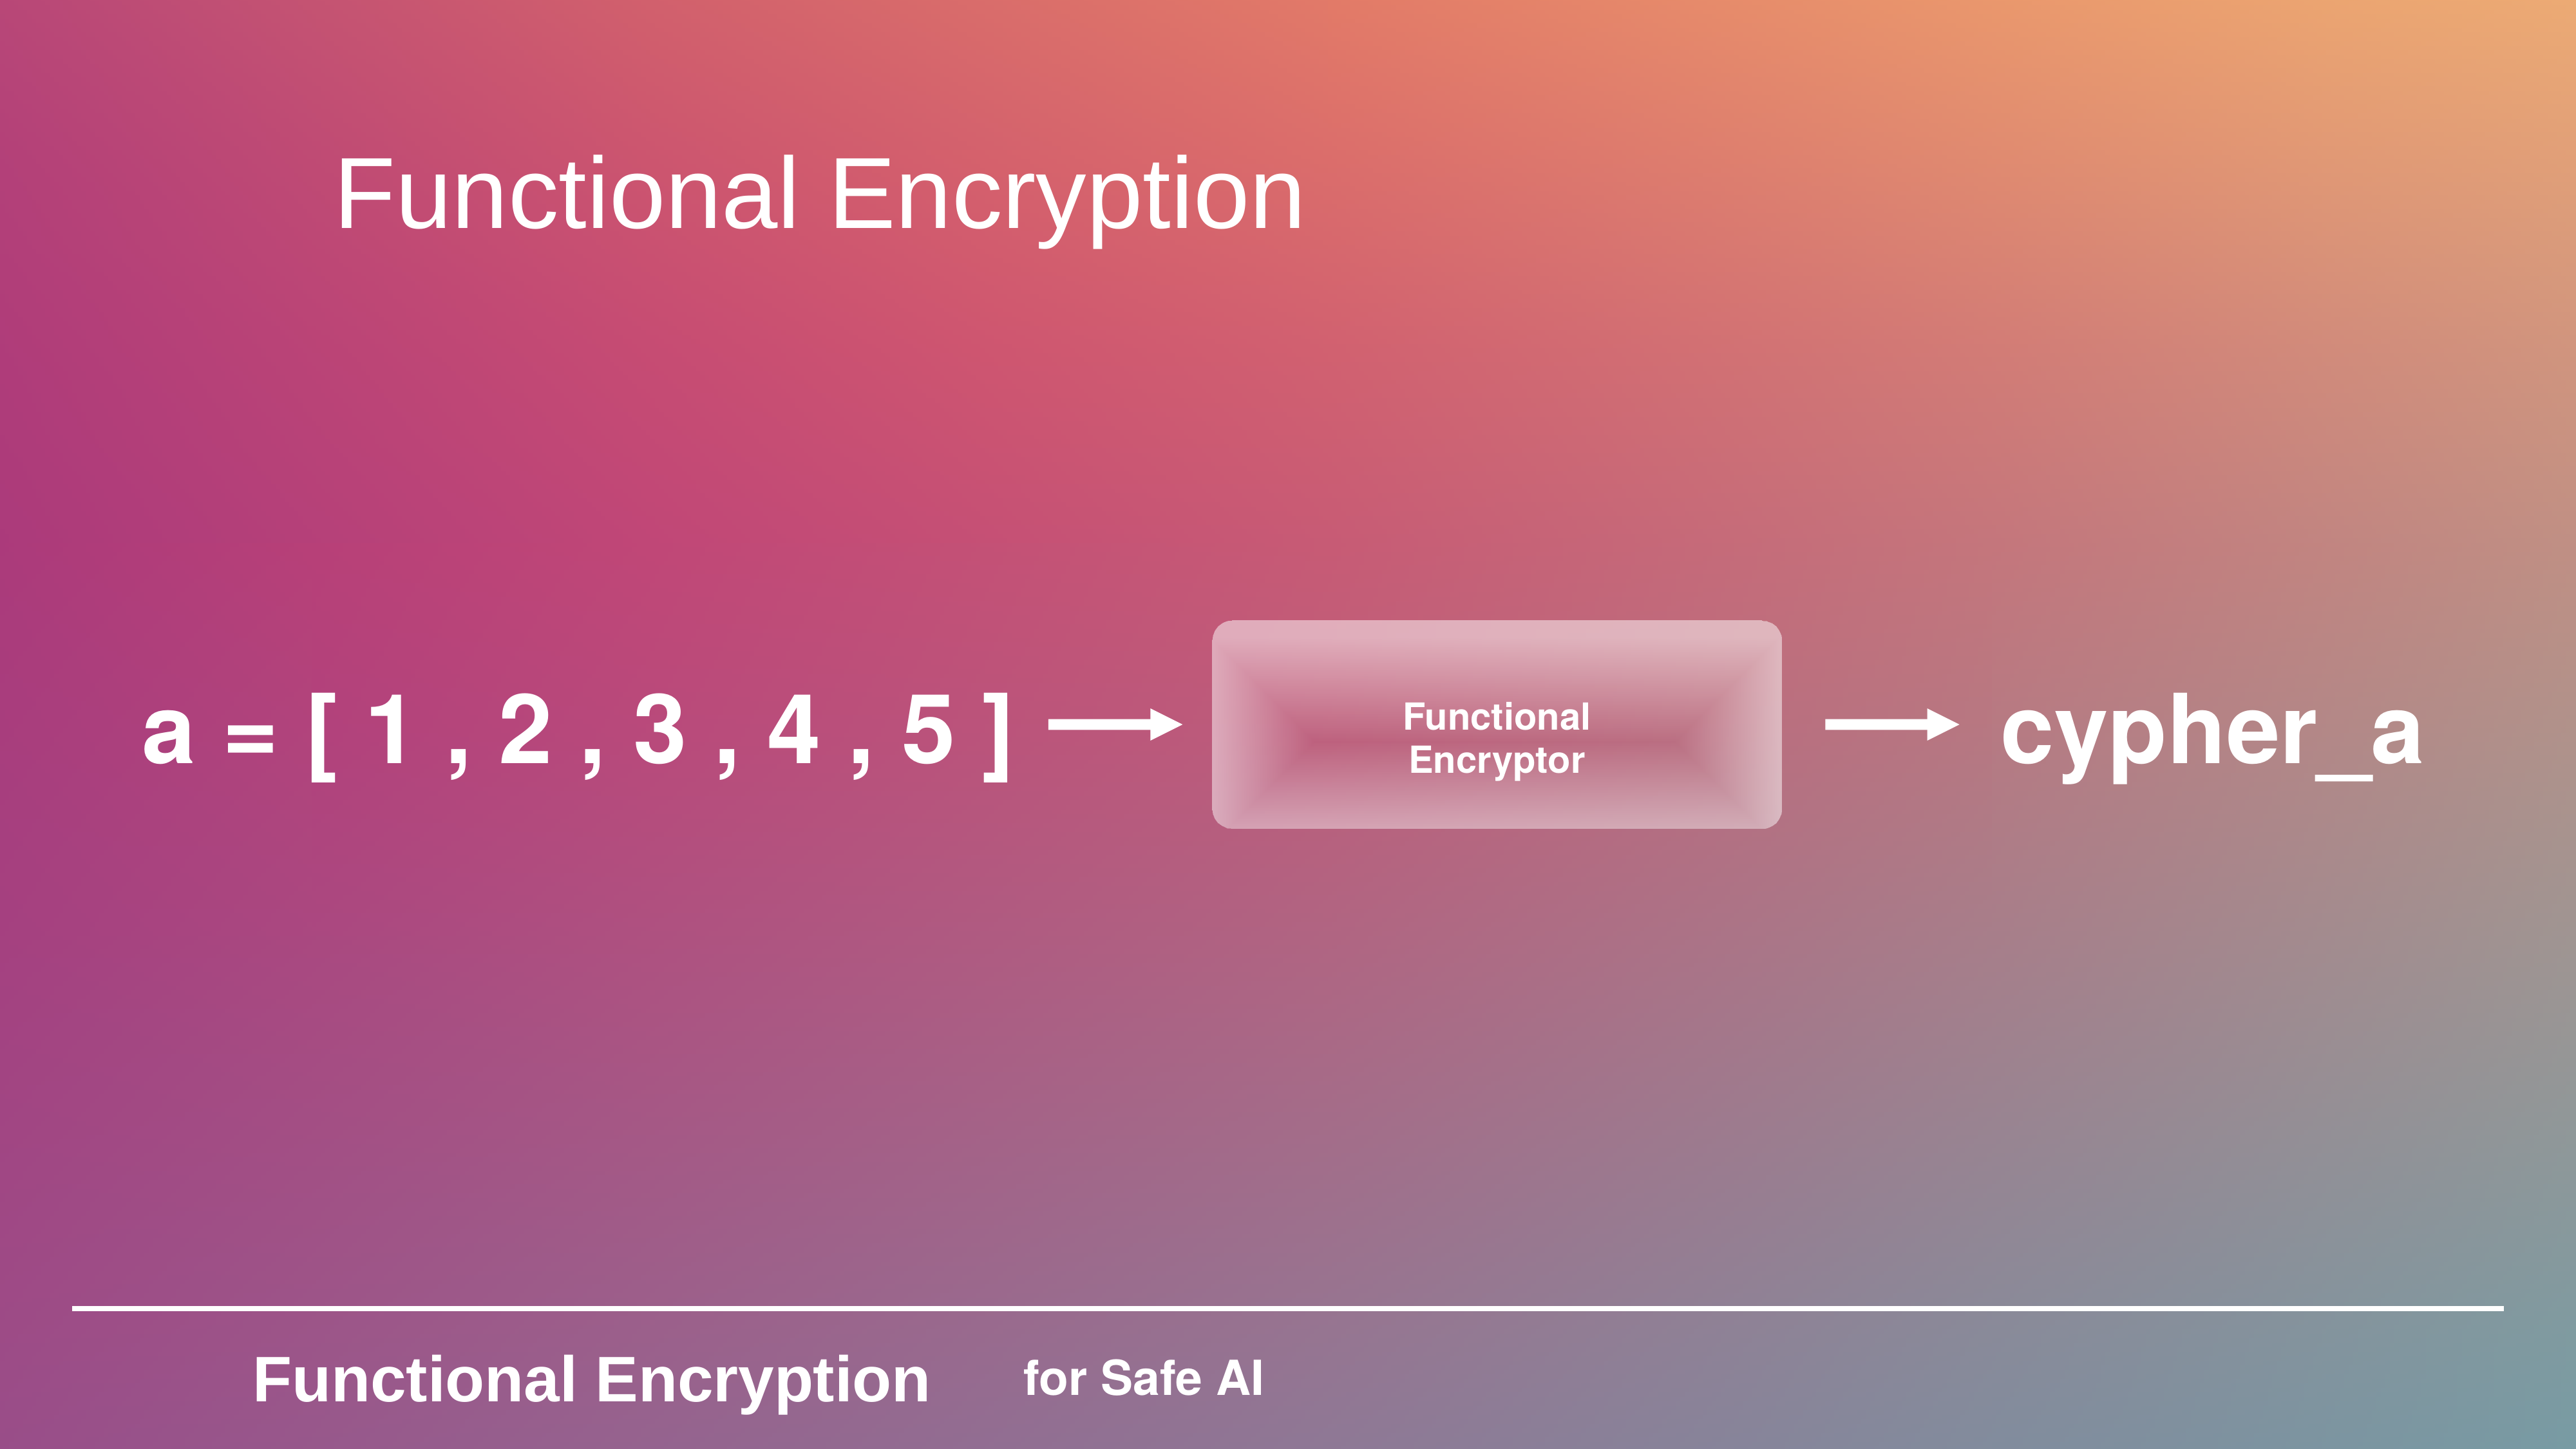

Functional Encryption
Functional
Encryptor
a = [ 1 , 2 , 3 , 4 , 5 ]
cypher_a

Functional Encryption
for Safe AI